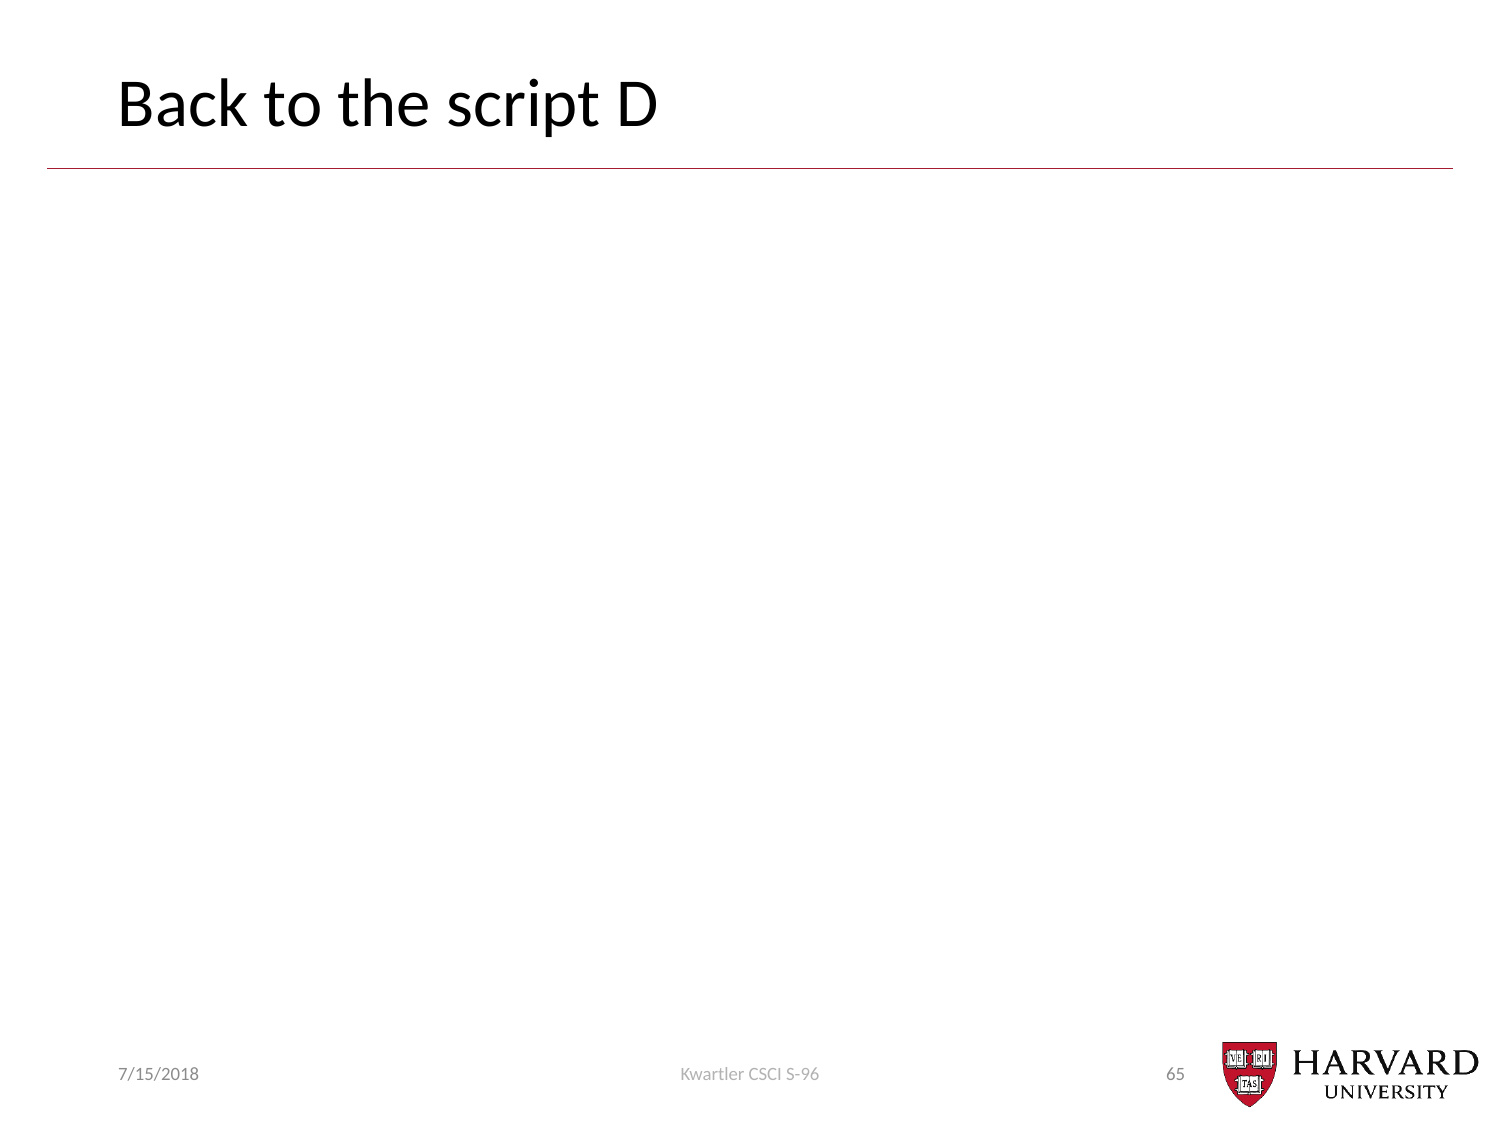

# Back to the script D
7/15/2018
Kwartler CSCI S-96
65